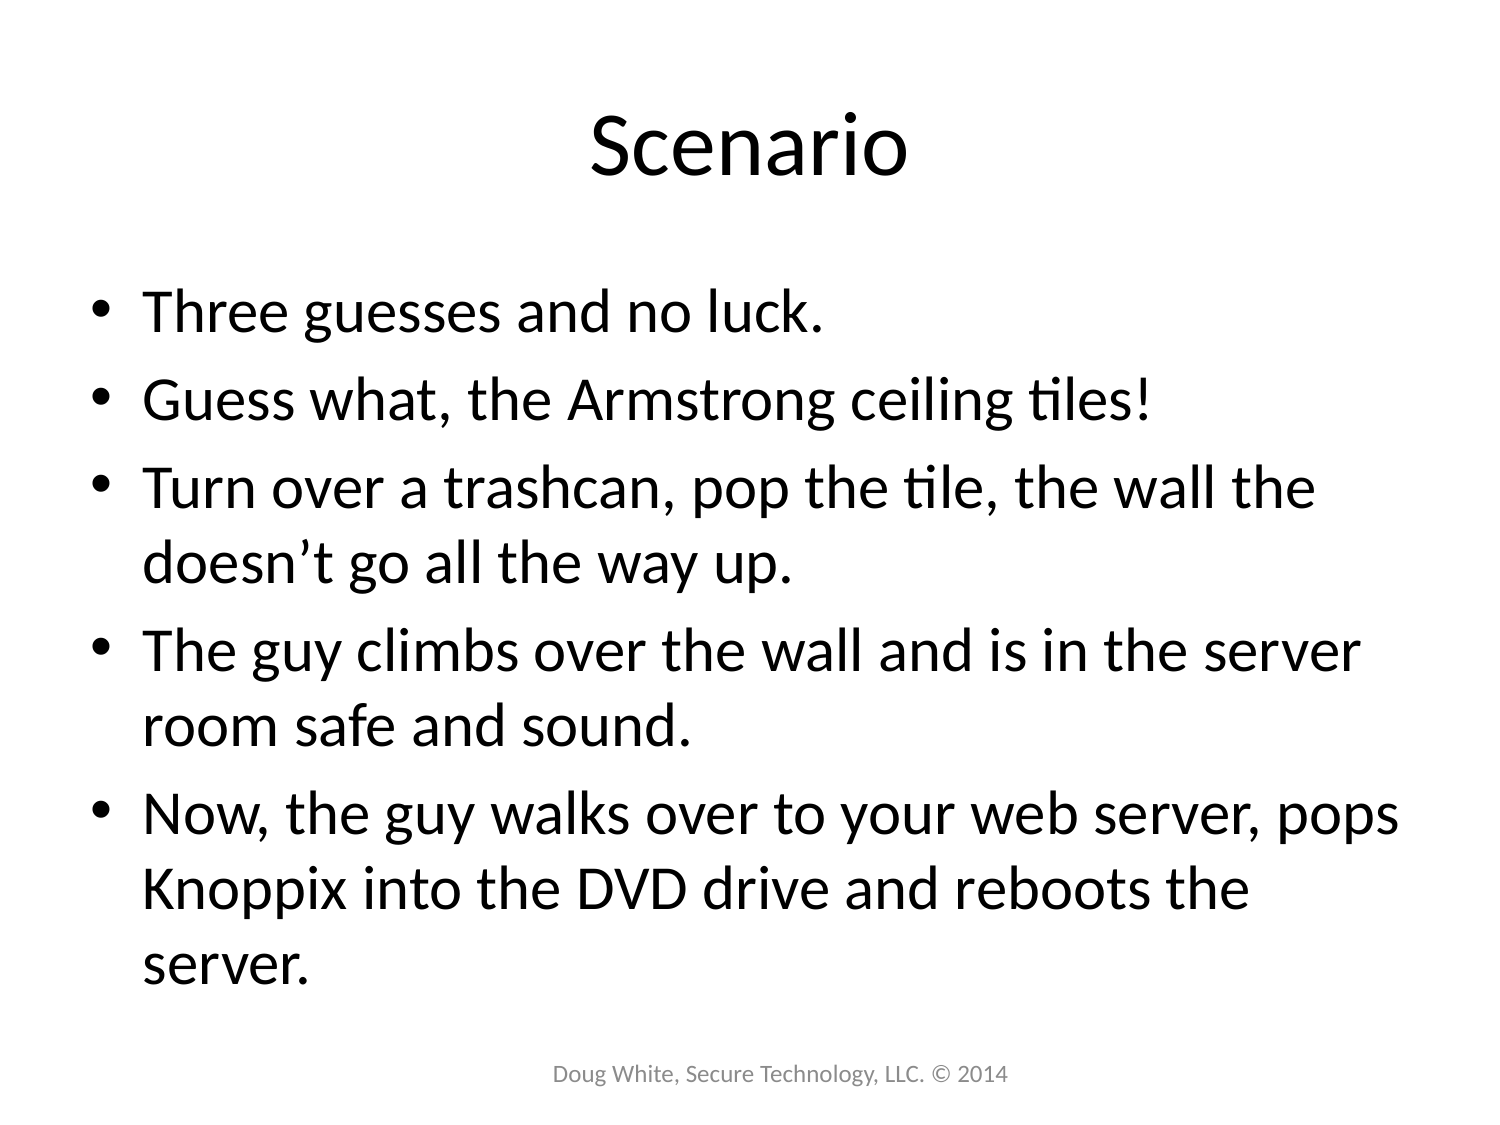

# Scenario
Three guesses and no luck.
Guess what, the Armstrong ceiling tiles!
Turn over a trashcan, pop the tile, the wall the doesn’t go all the way up.
The guy climbs over the wall and is in the server room safe and sound.
Now, the guy walks over to your web server, pops Knoppix into the DVD drive and reboots the server.
Doug White, Secure Technology, LLC. © 2014